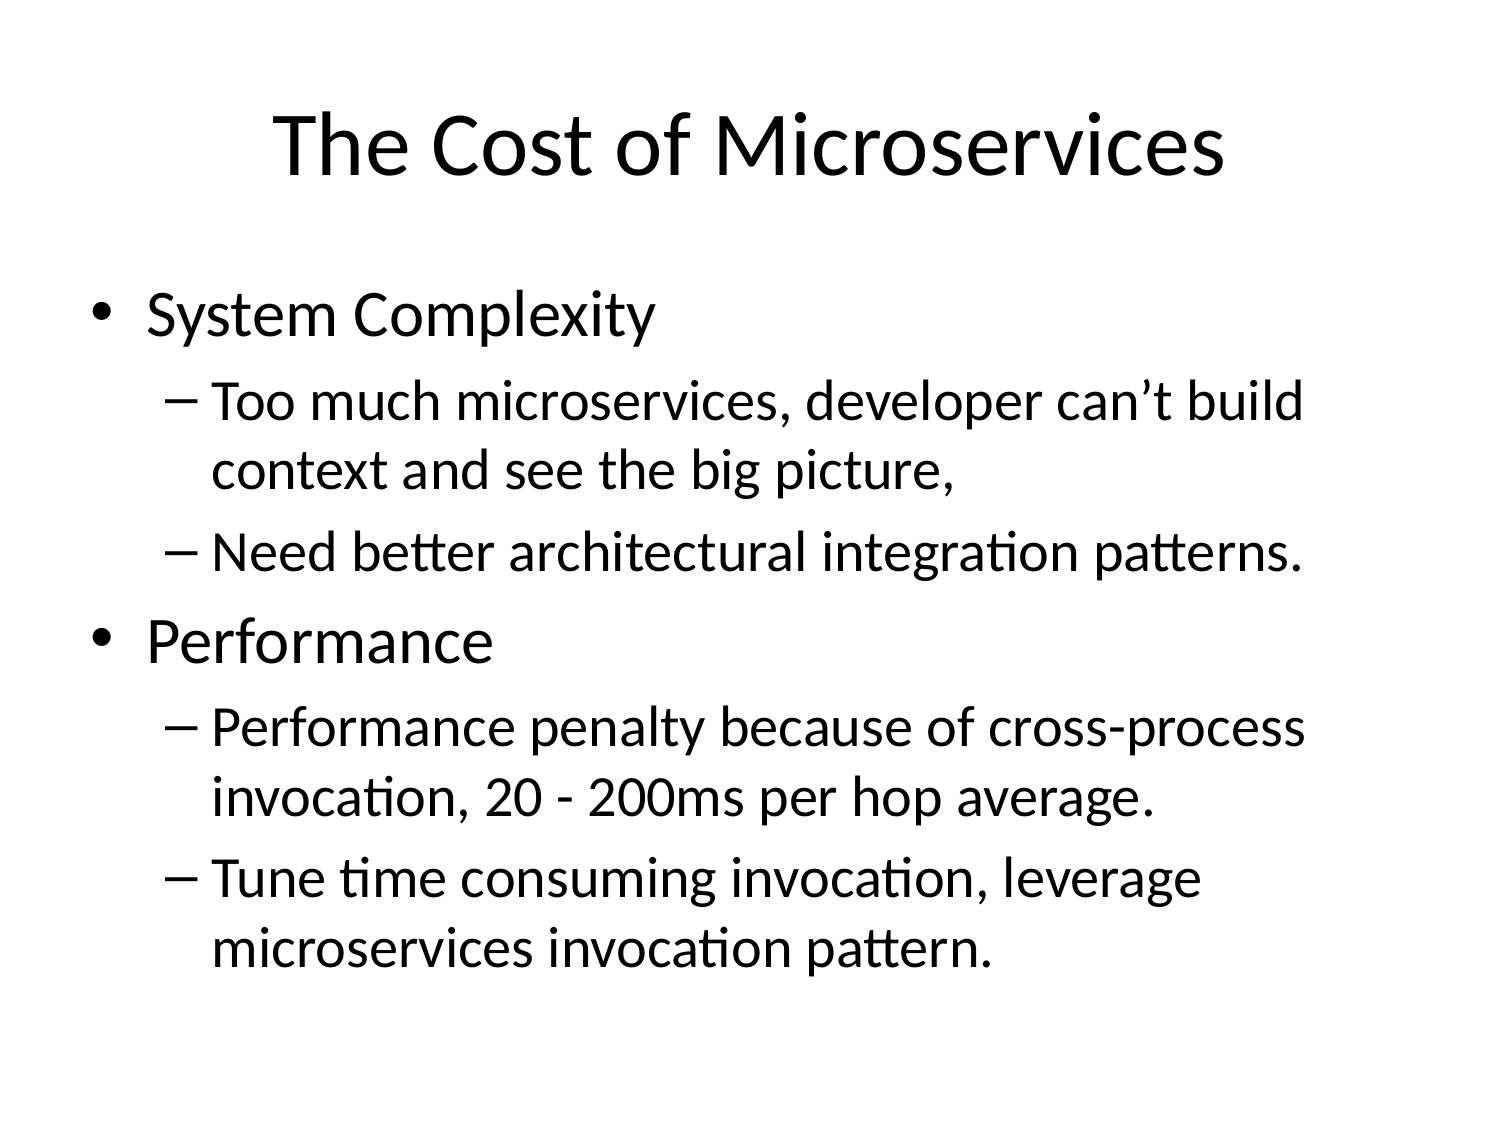

# The Cost of Microservices
System Complexity
Too much microservices, developer can’t build context and see the big picture,
Need better architectural integration patterns.
Performance
Performance penalty because of cross-process invocation, 20 - 200ms per hop average.
Tune time consuming invocation, leverage microservices invocation pattern.